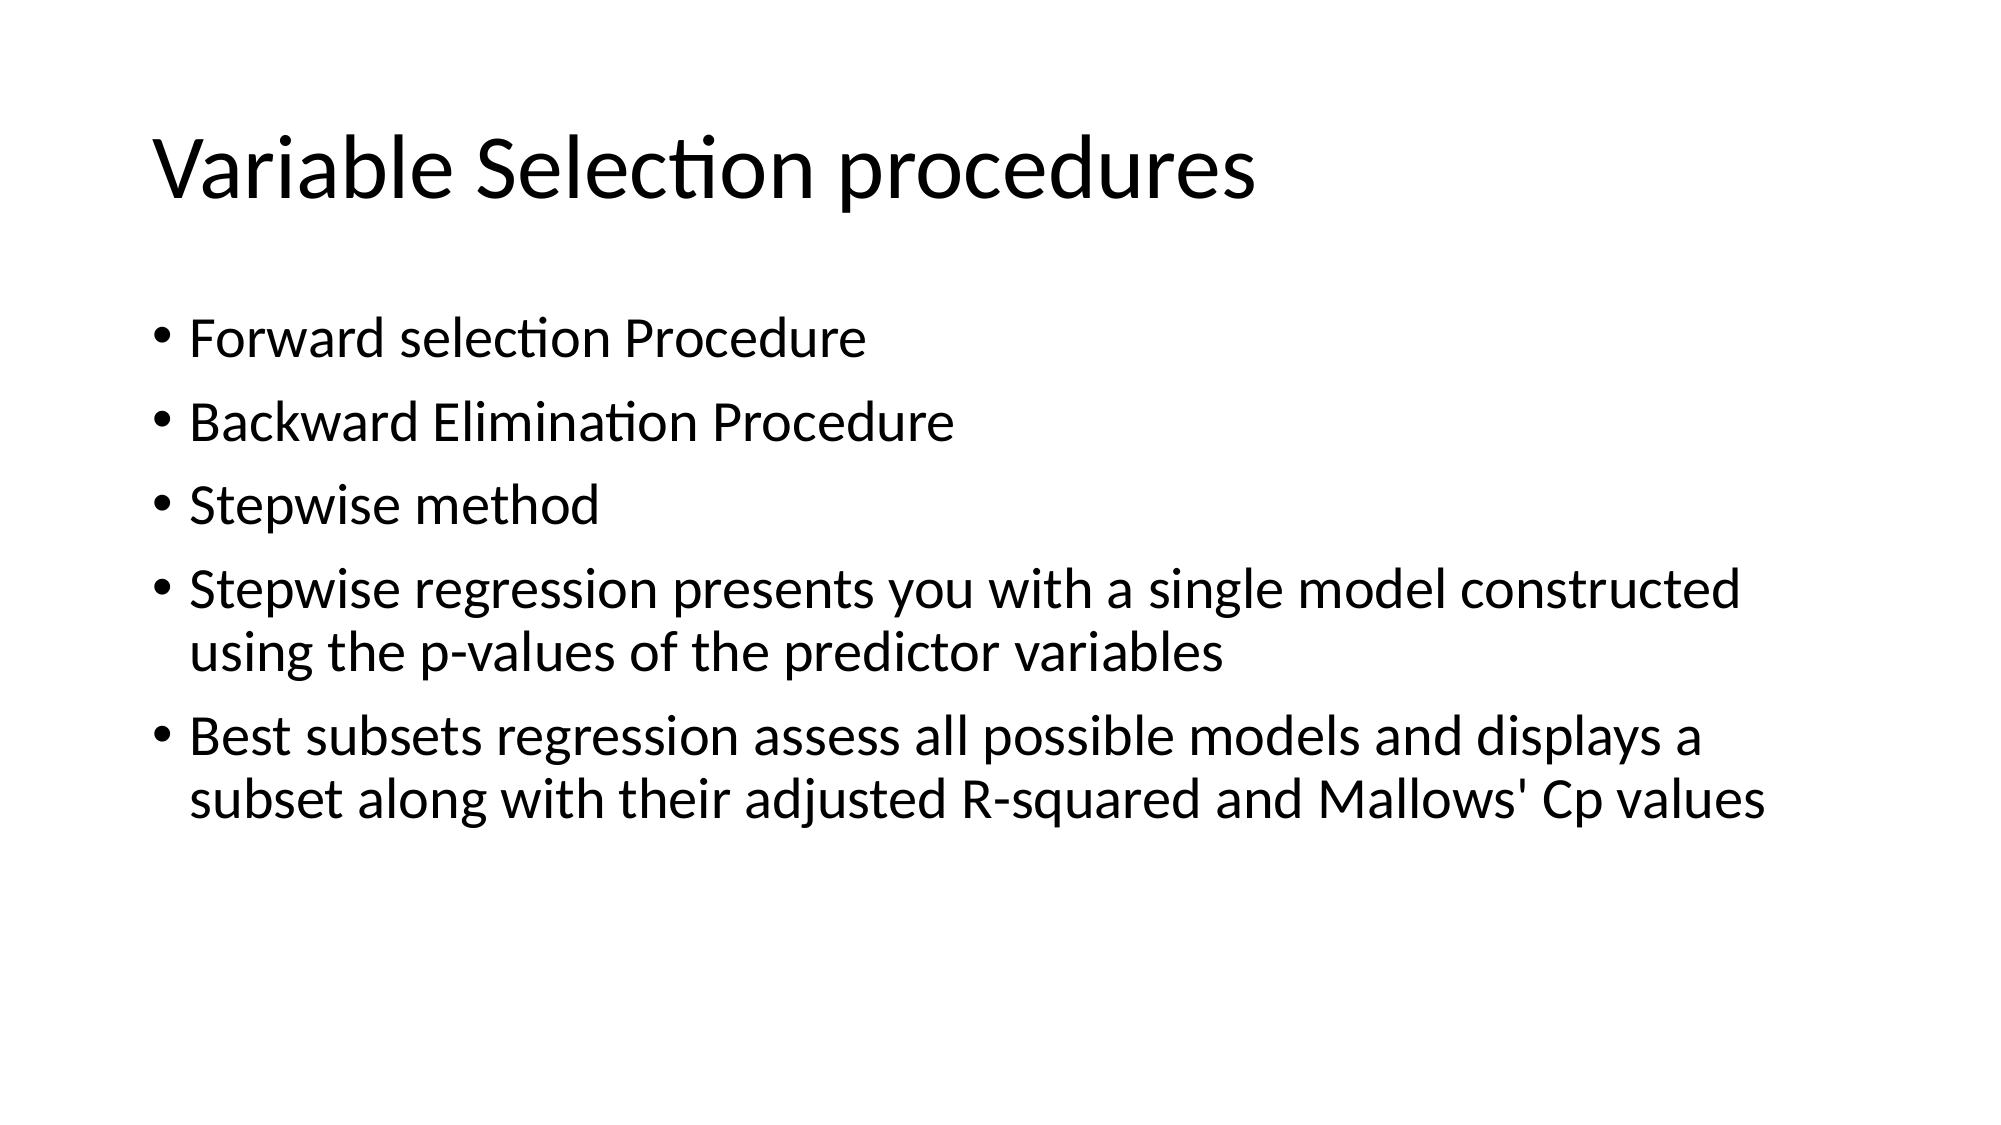

# Variable Selection procedures
Forward selection Procedure
Backward Elimination Procedure
Stepwise method
Stepwise regression presents you with a single model constructed using the p-values of the predictor variables
Best subsets regression assess all possible models and displays a subset along with their adjusted R-squared and Mallows' Cp values